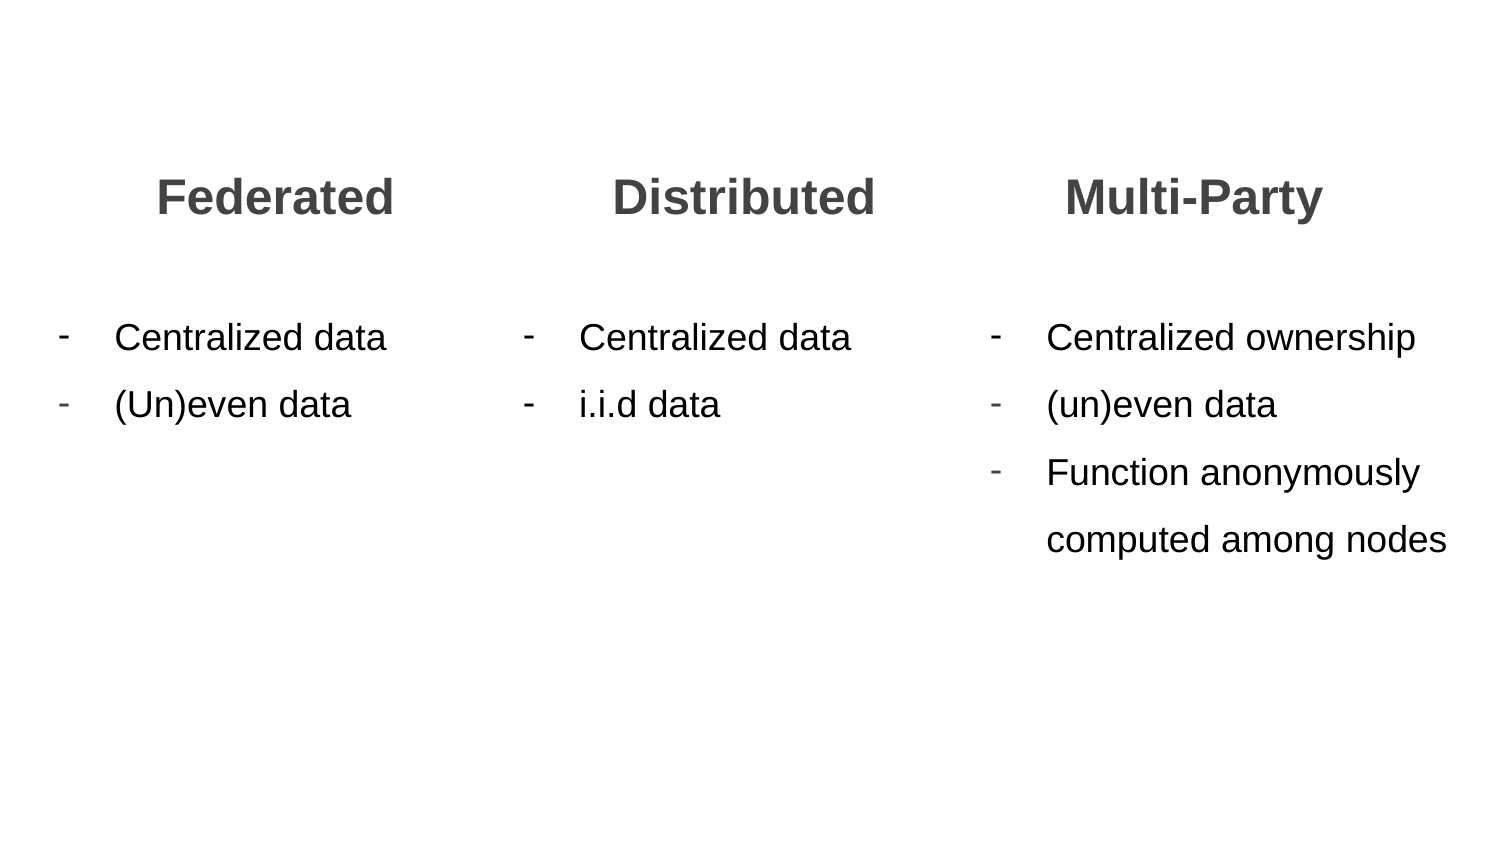

Federated
Distributed
Multi-Party
Centralized data
(Un)even data
Centralized data
i.i.d data
Centralized ownership
(un)even data
Function anonymously computed among nodes